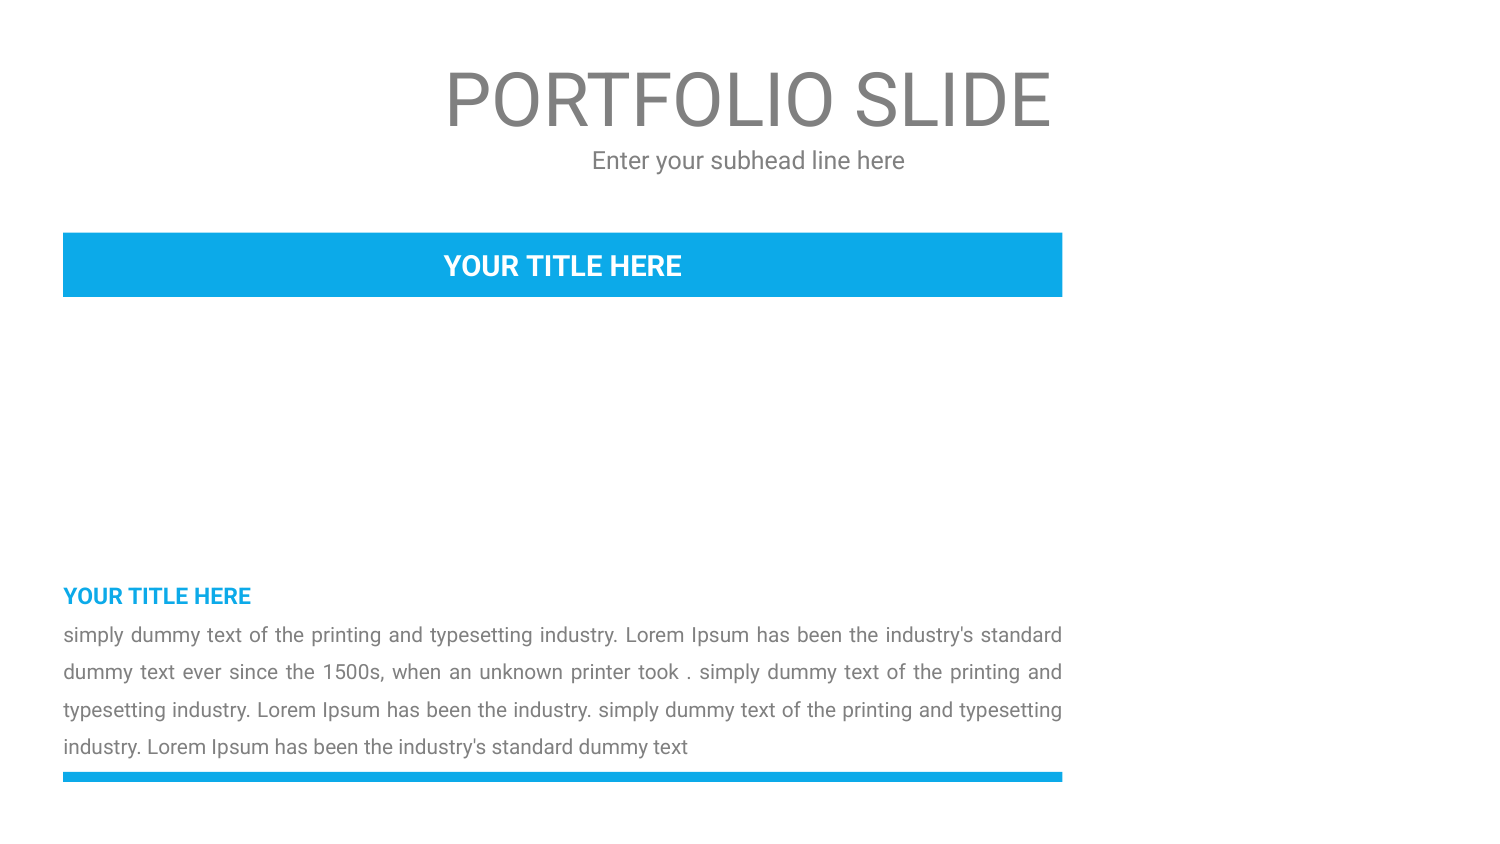

# PORTFOLIO SLIDE
Enter your subhead line here

YOUR TITLE HERE

YOUR TITLE HERE
simply dummy text of the printing and typesetting industry. Lorem Ipsum has been the industry's standard dummy text ever since the 1500s, when an unknown printer took . simply dummy text of the printing and typesetting industry. Lorem Ipsum has been the industry. simply dummy text of the printing and typesetting industry. Lorem Ipsum has been the industry's standard dummy text